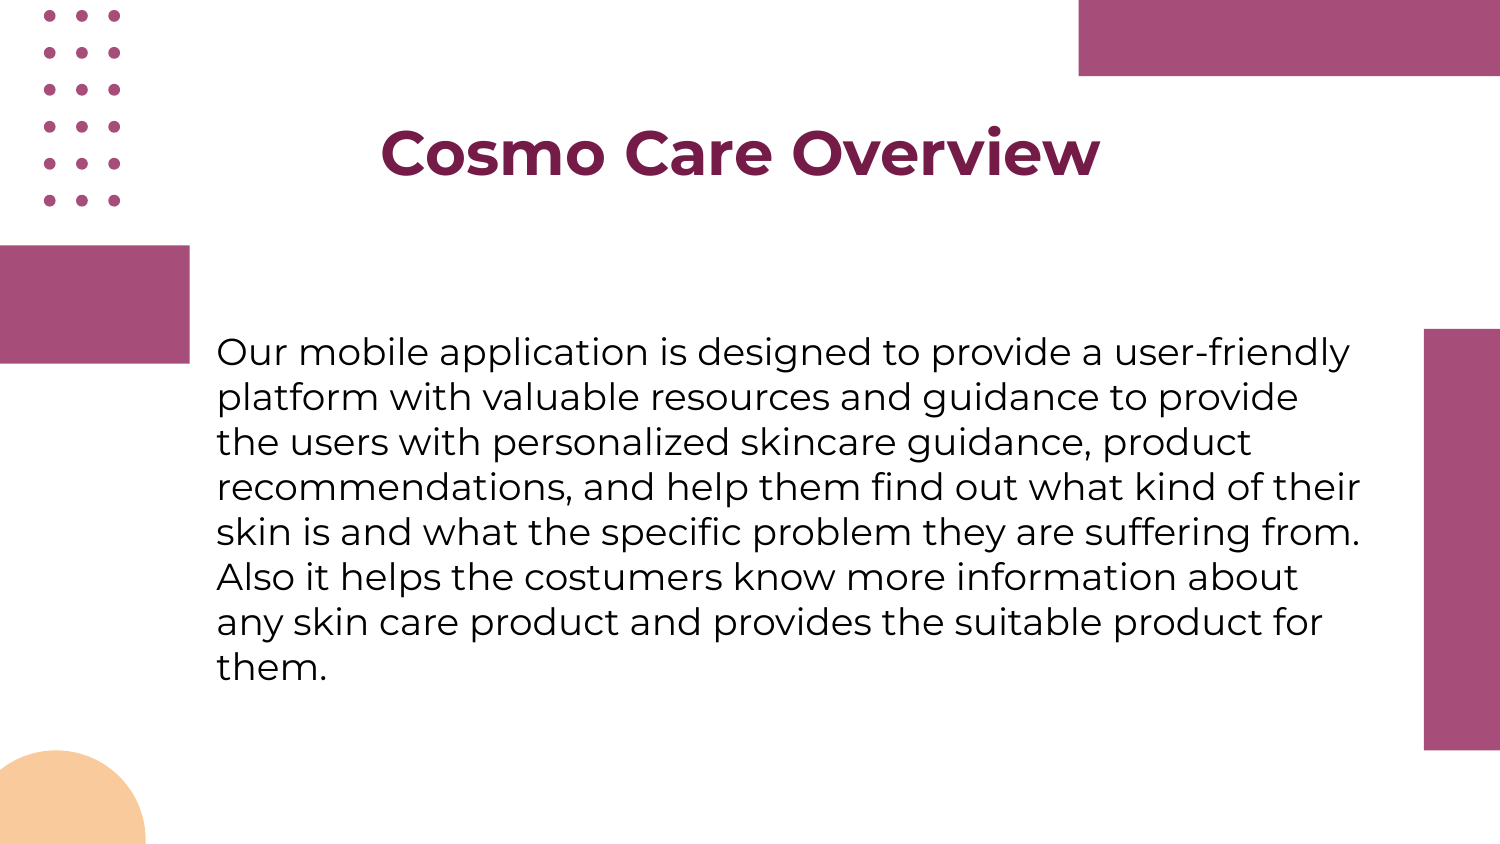

# Cosmo Care Overview

Our mobile application is designed to provide a user-friendly platform with valuable resources and guidance to provide the users with personalized skincare guidance, product recommendations, and help them find out what kind of their skin is and what the specific problem they are suffering from.
Also it helps the costumers know more information about any skin care product and provides the suitable product for them.